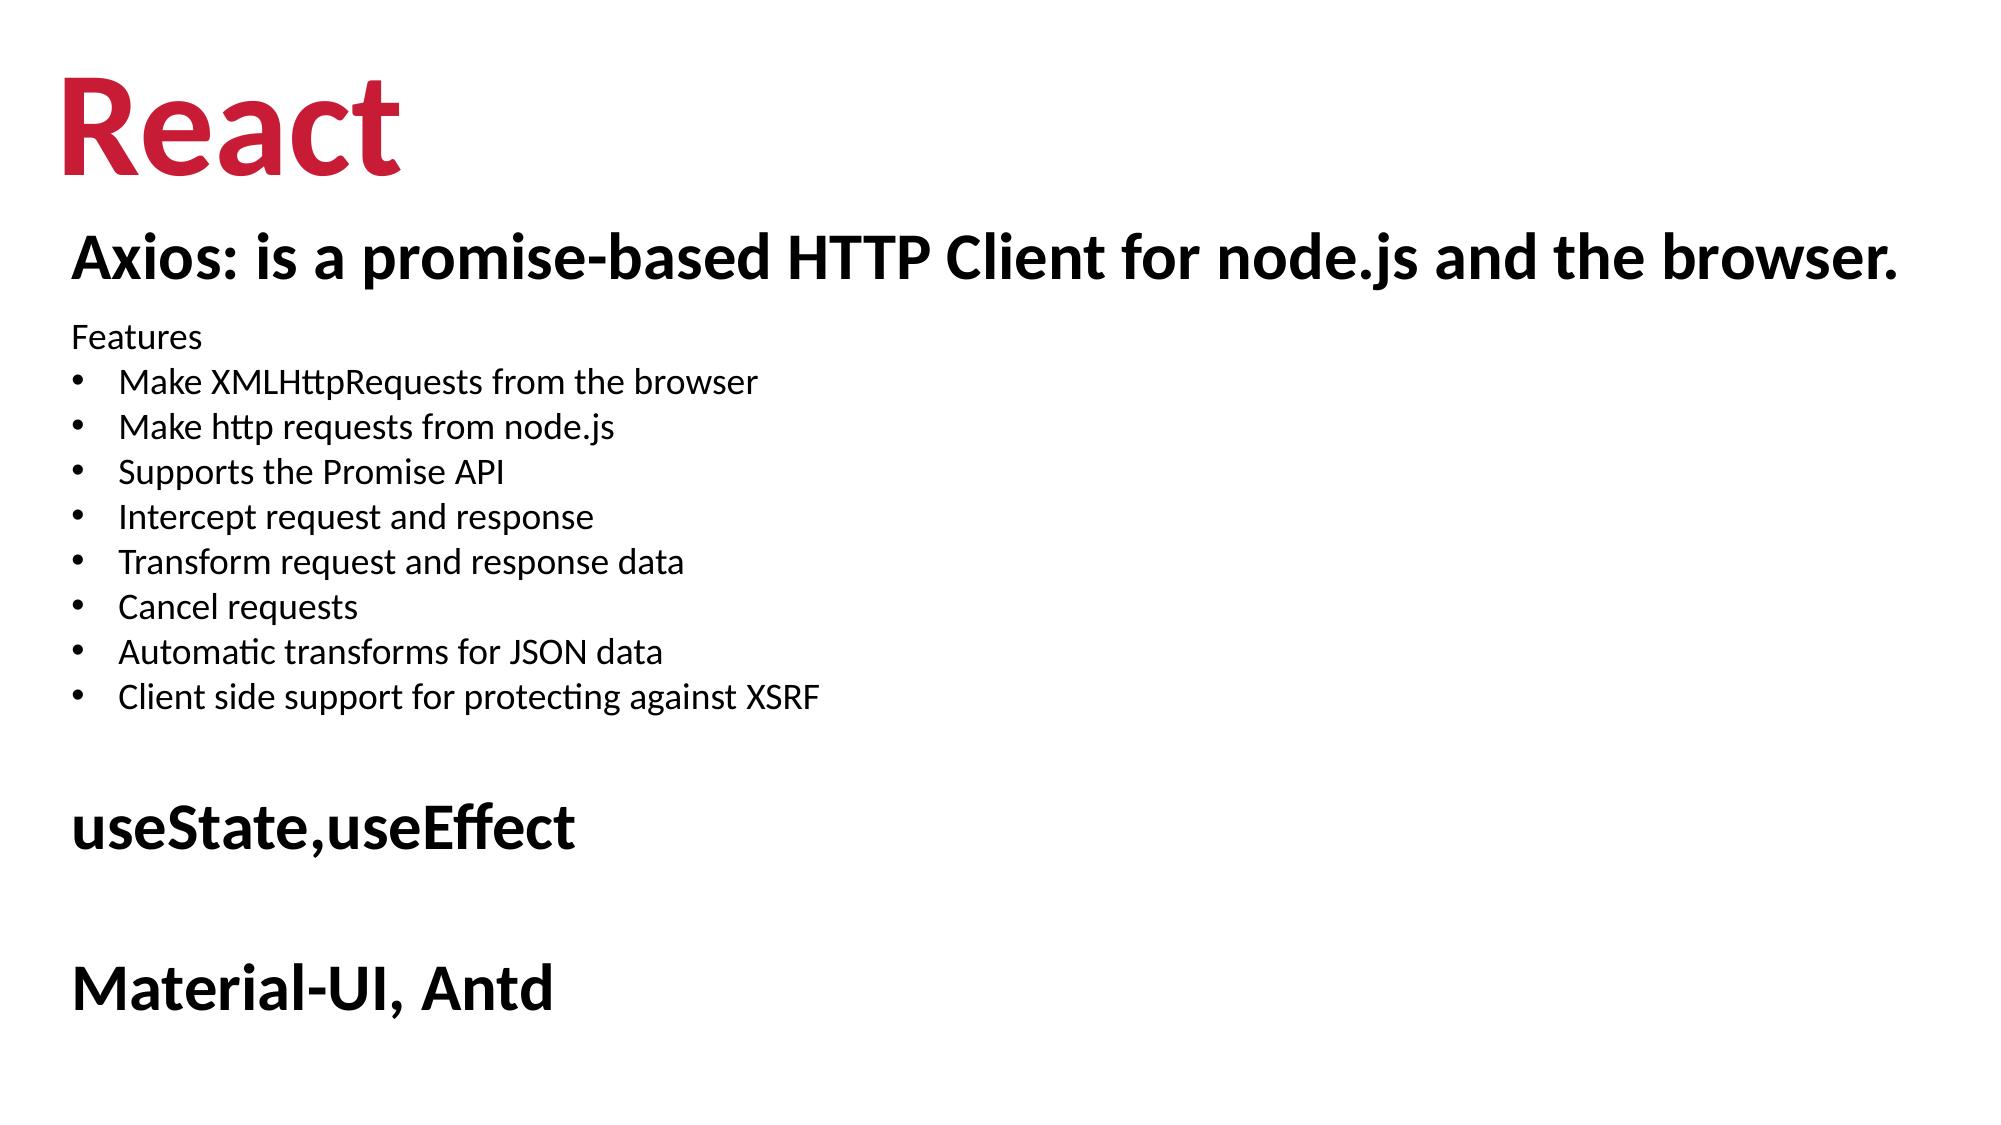

React
Axios: is a promise-based HTTP Client for node.js and the browser.
Features
Make XMLHttpRequests from the browser
Make http requests from node.js
Supports the Promise API
Intercept request and response
Transform request and response data
Cancel requests
Automatic transforms for JSON data
Client side support for protecting against XSRF
useState,useEffect

Material-UI, Antd